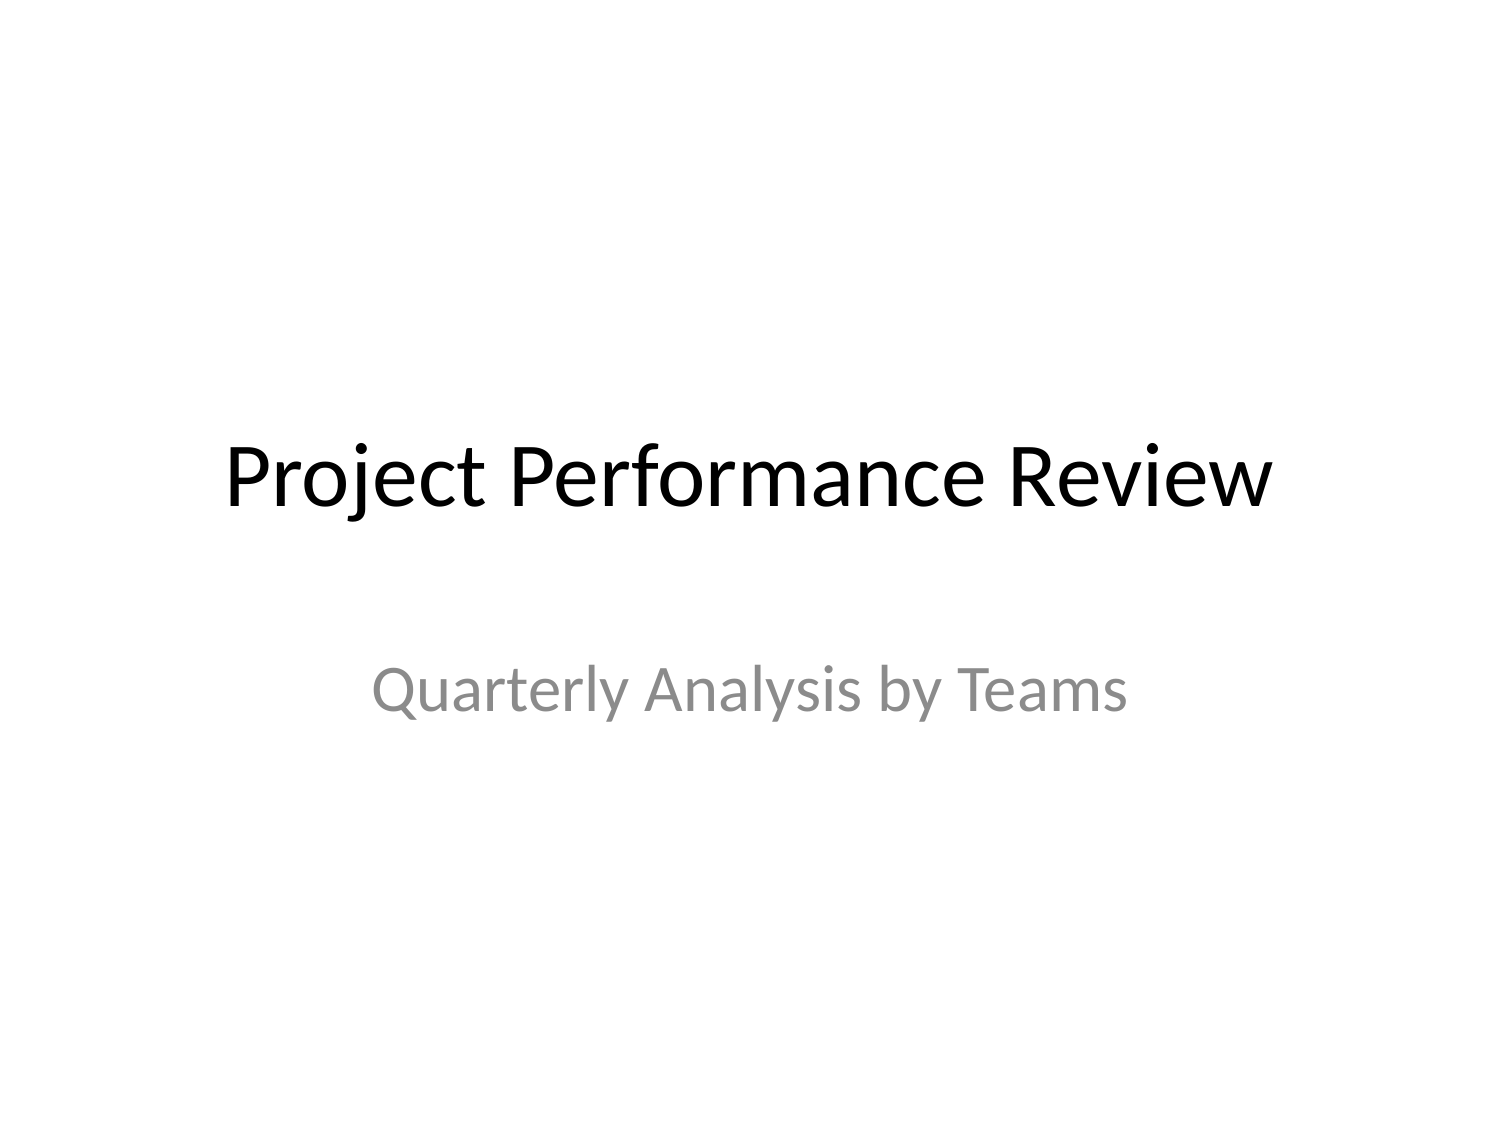

# Project Performance Review
Quarterly Analysis by Teams